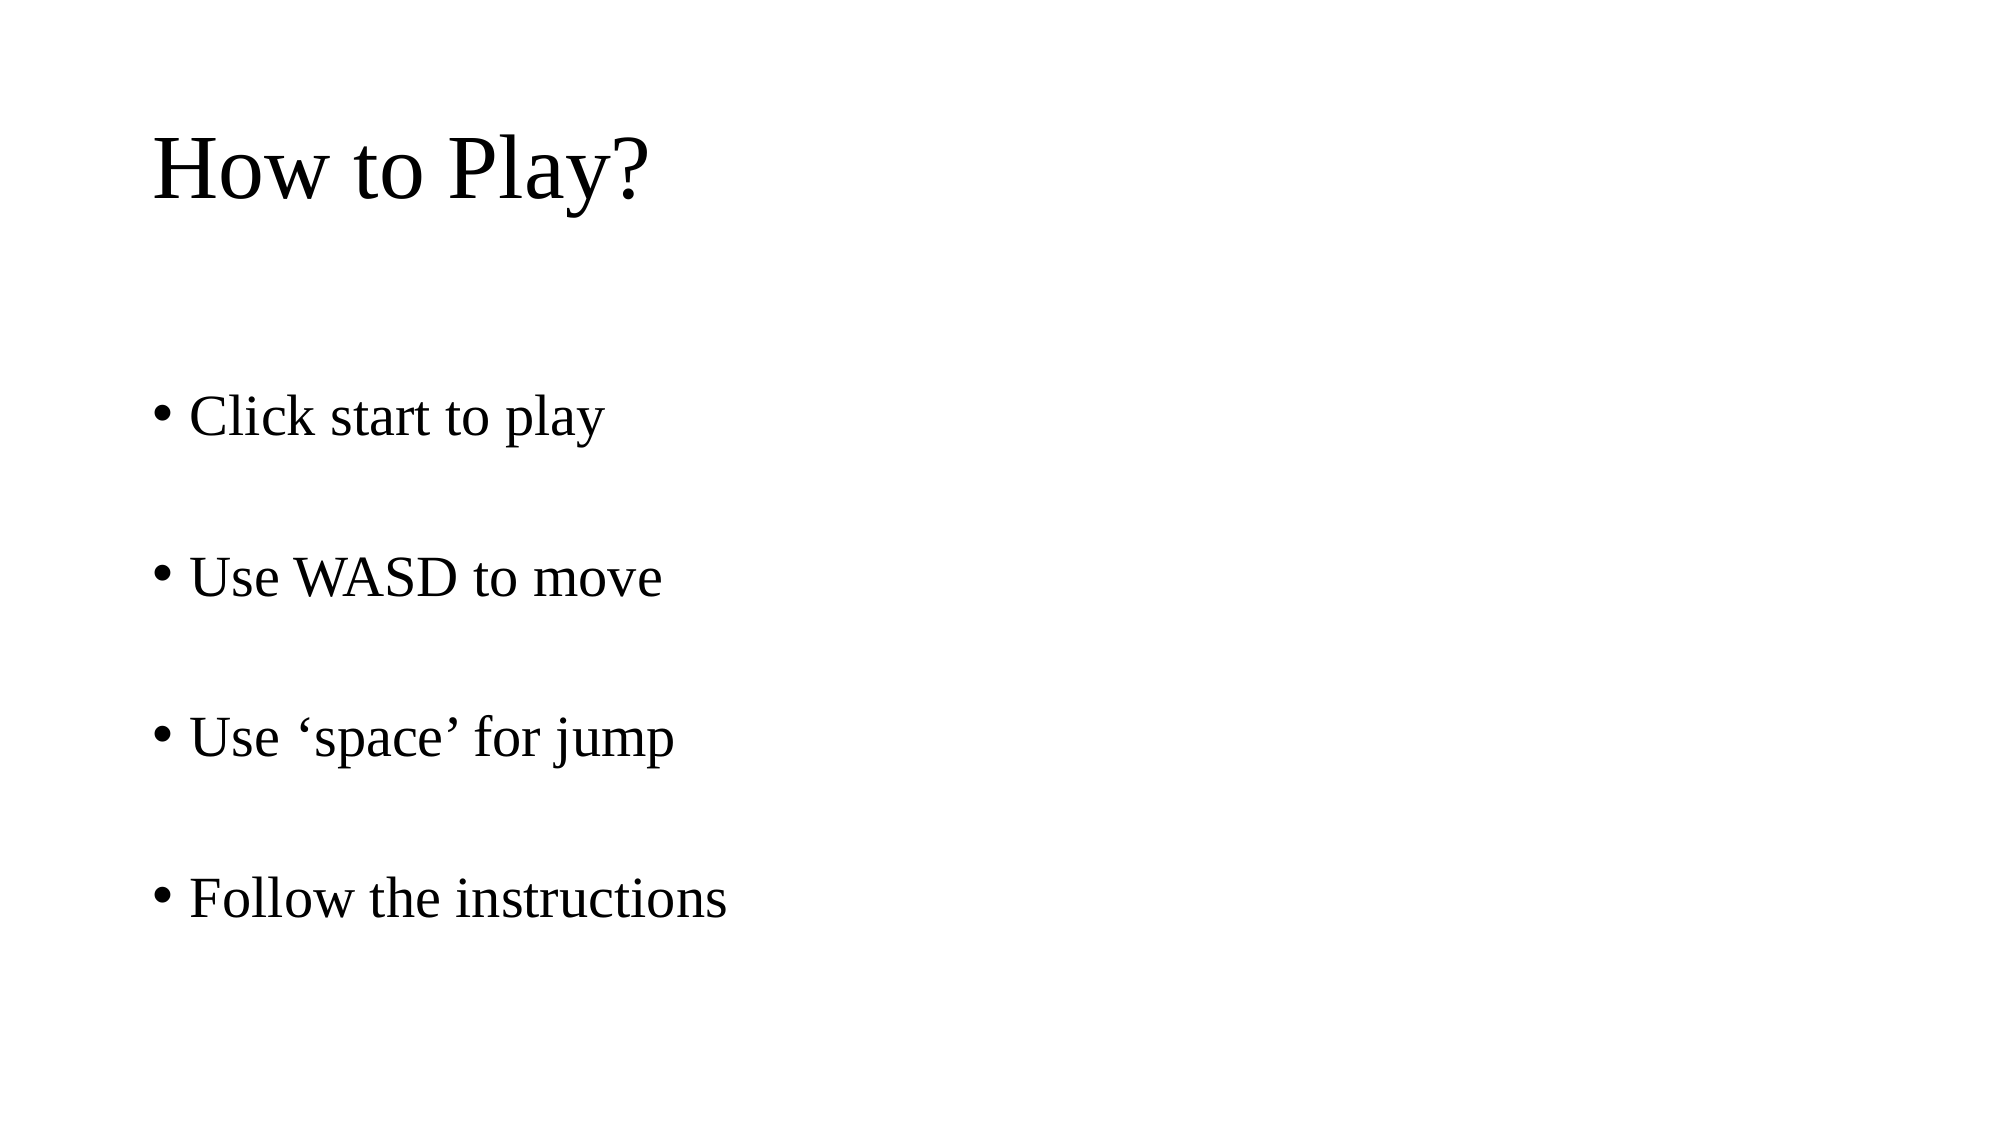

# How to Play?
Click start to play
Use WASD to move
Use ‘space’ for jump
Follow the instructions